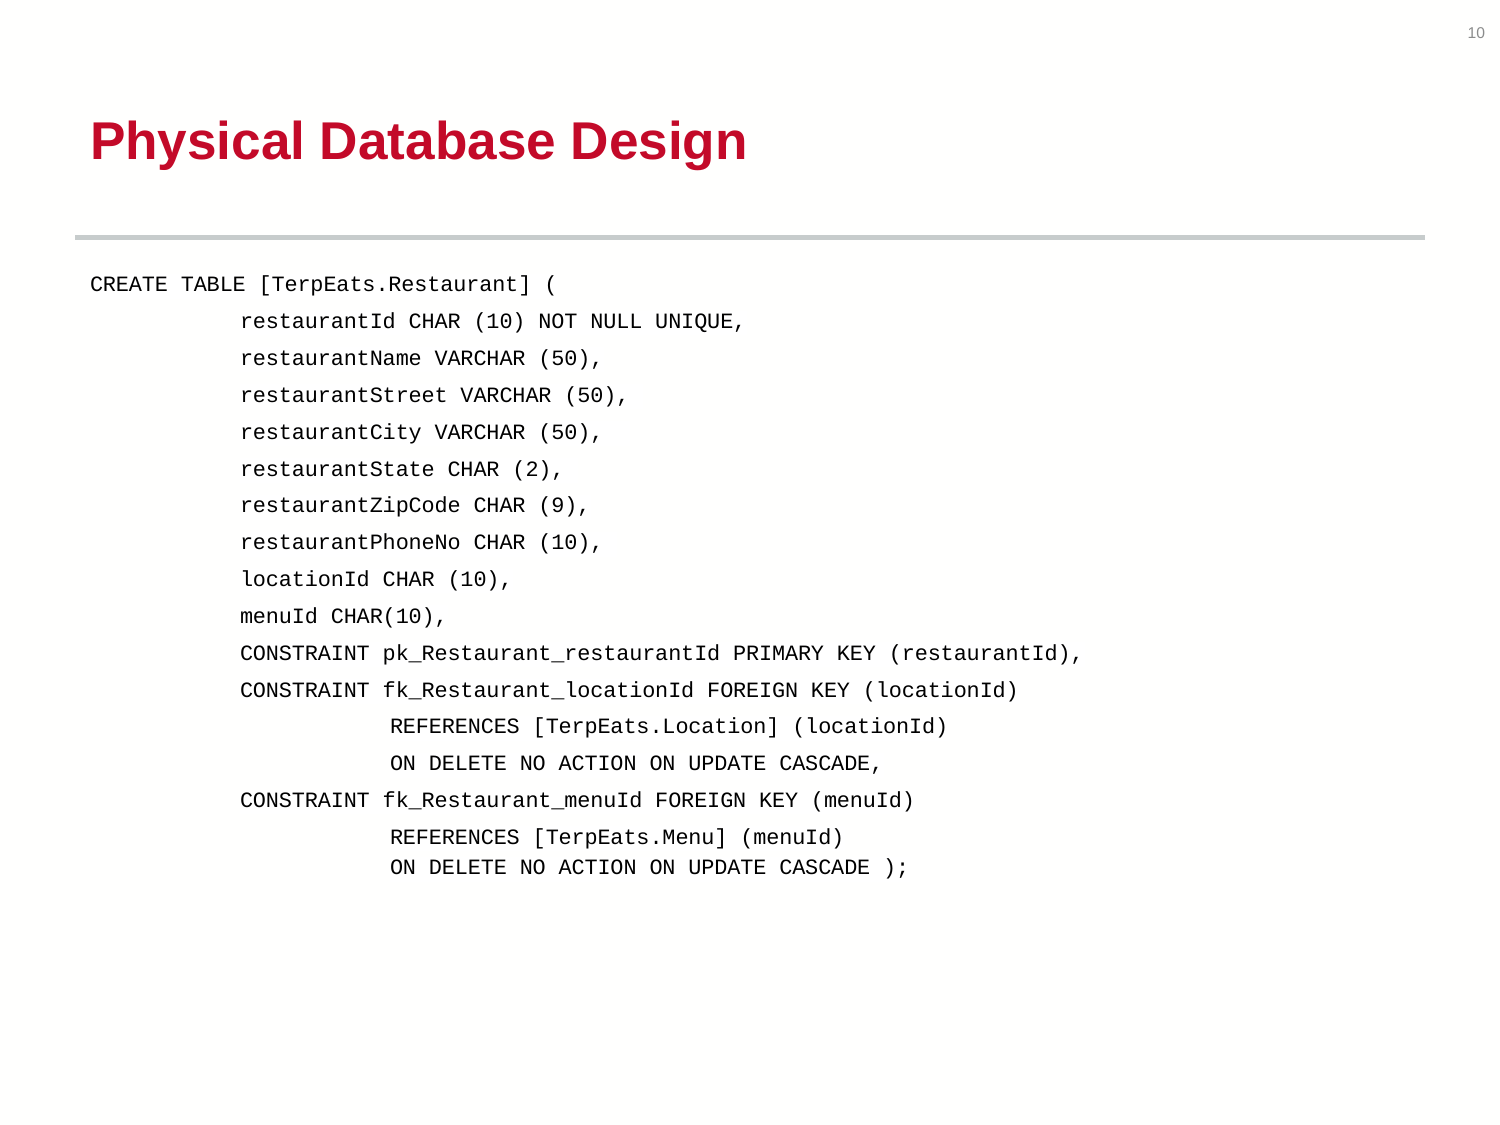

10
# Physical Database Design
CREATE TABLE [TerpEats.Restaurant] (
	restaurantId CHAR (10) NOT NULL UNIQUE,
	restaurantName VARCHAR (50),
	restaurantStreet VARCHAR (50),
	restaurantCity VARCHAR (50),
	restaurantState CHAR (2),
	restaurantZipCode CHAR (9),
	restaurantPhoneNo CHAR (10),
	locationId CHAR (10),
	menuId CHAR(10),
	CONSTRAINT pk_Restaurant_restaurantId PRIMARY KEY (restaurantId),
	CONSTRAINT fk_Restaurant_locationId FOREIGN KEY (locationId)
		REFERENCES [TerpEats.Location] (locationId)
		ON DELETE NO ACTION ON UPDATE CASCADE,
	CONSTRAINT fk_Restaurant_menuId FOREIGN KEY (menuId)
		REFERENCES [TerpEats.Menu] (menuId)
		ON DELETE NO ACTION ON UPDATE CASCADE );